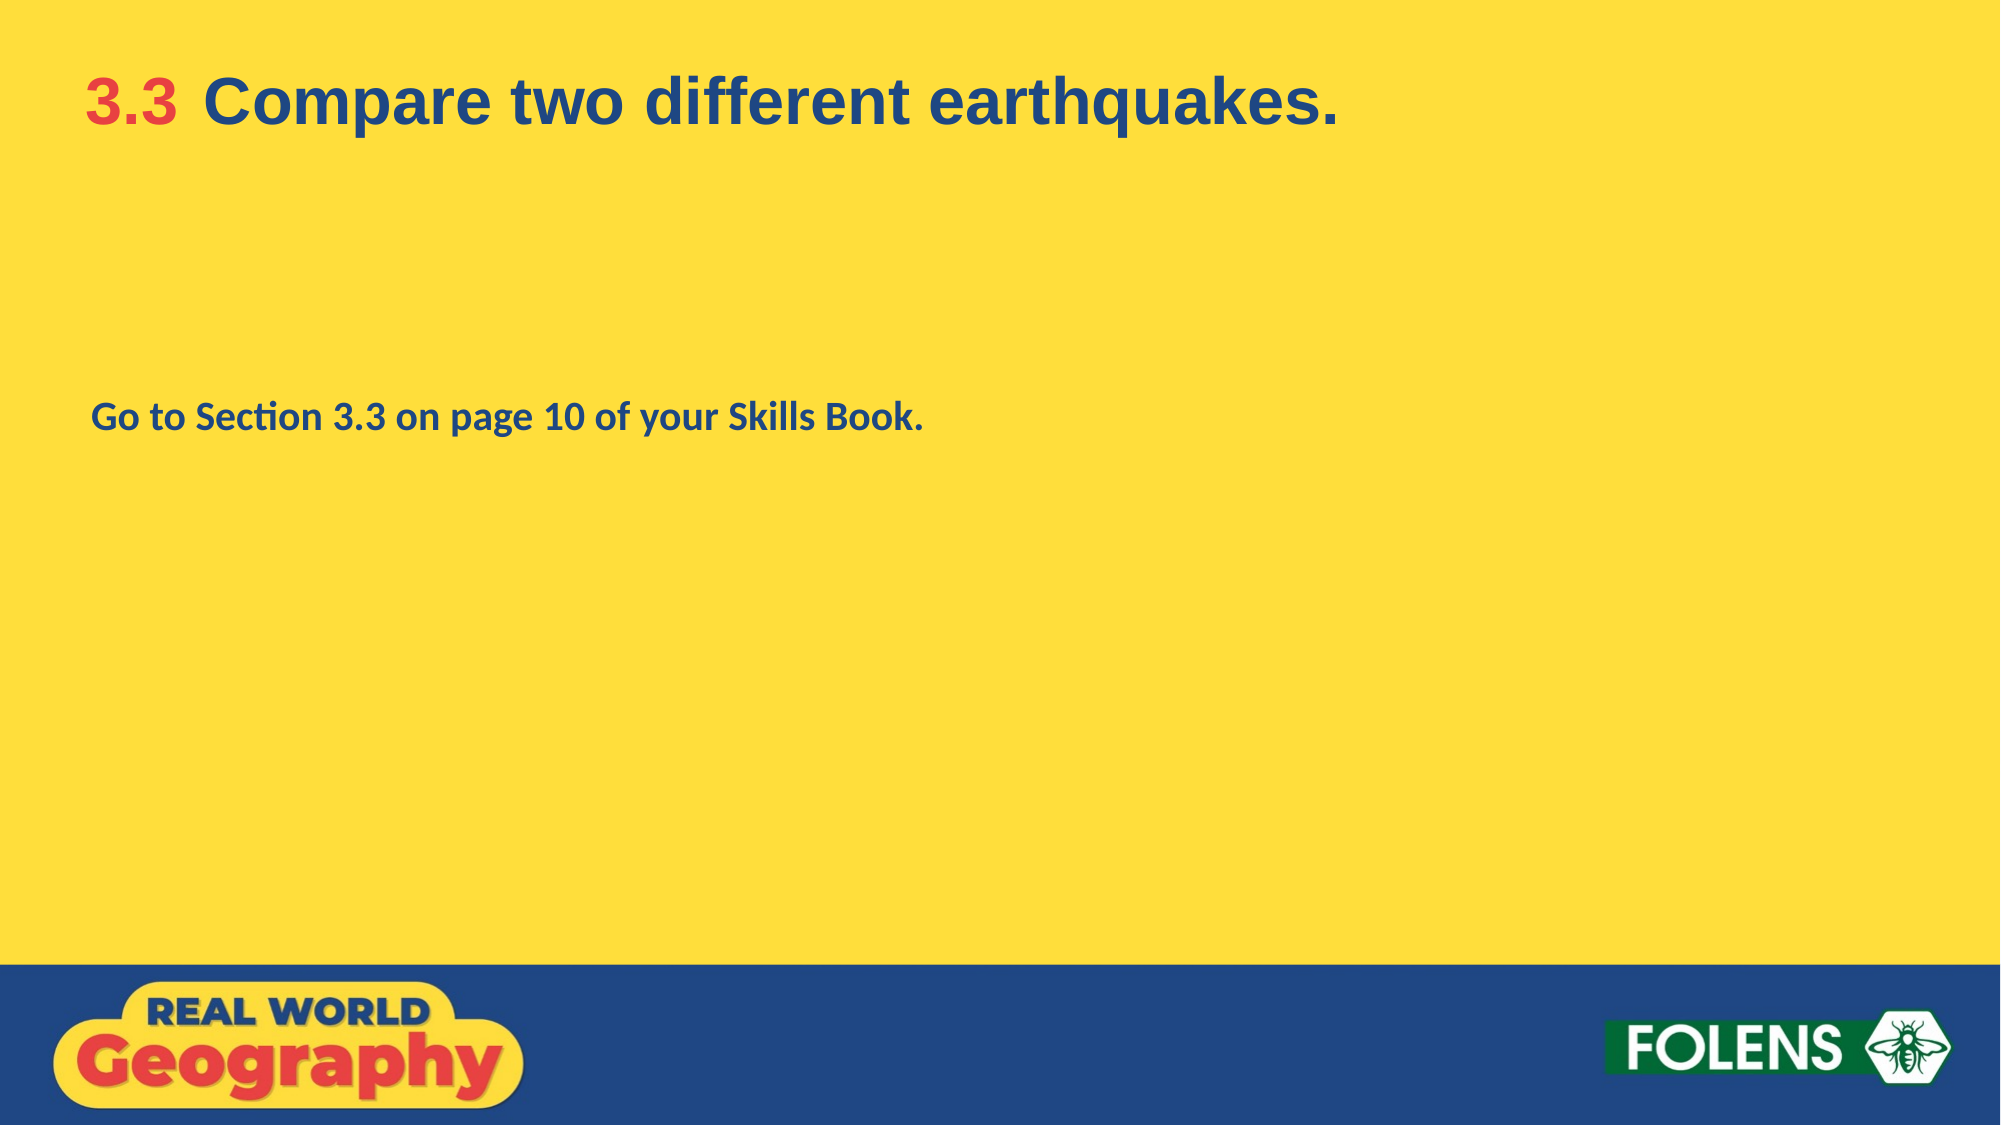

3.3 	Compare two different earthquakes.
Go to Section 3.3 on page 10 of your Skills Book.